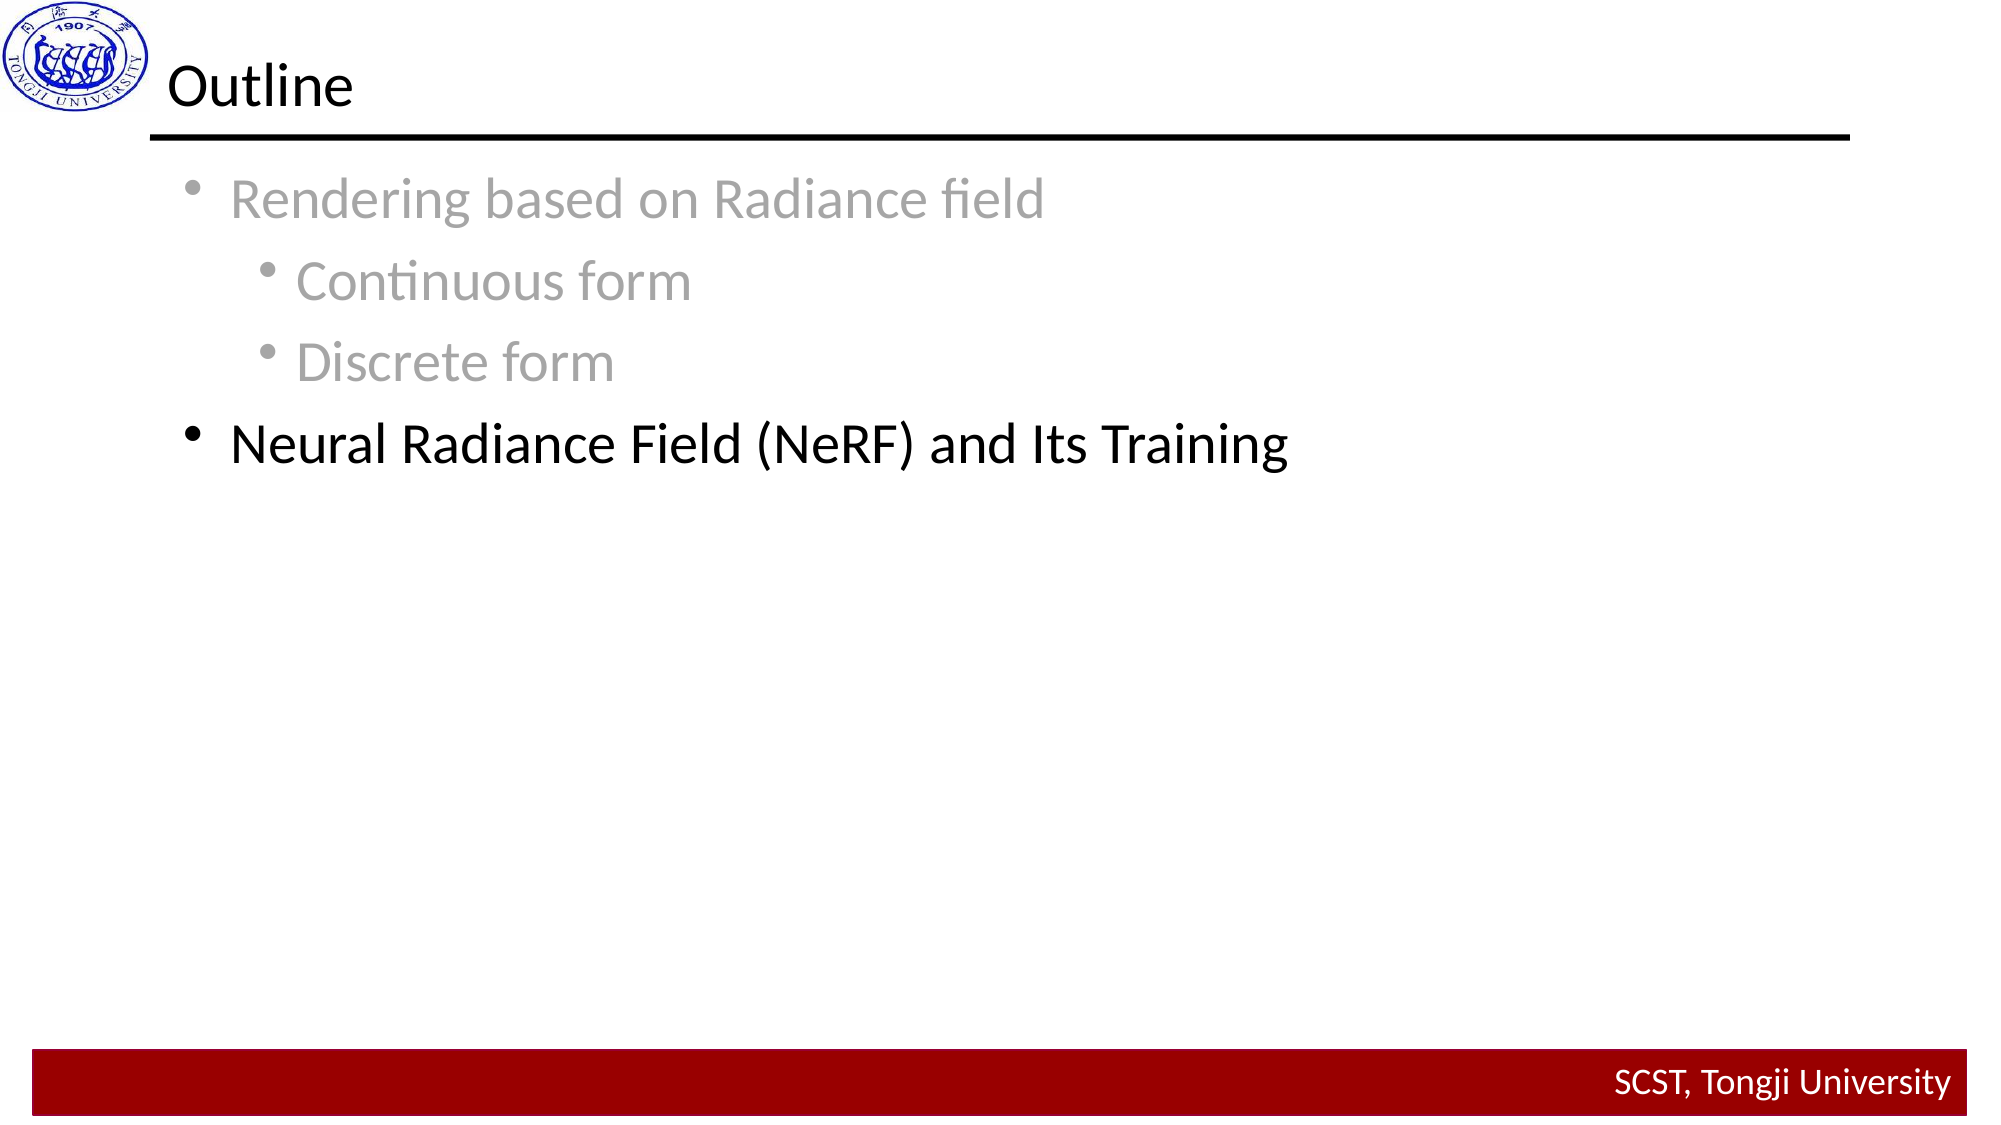

Outline
Rendering based on Radiance field
Continuous form
Discrete form
Neural Radiance Field (NeRF) and Its Training